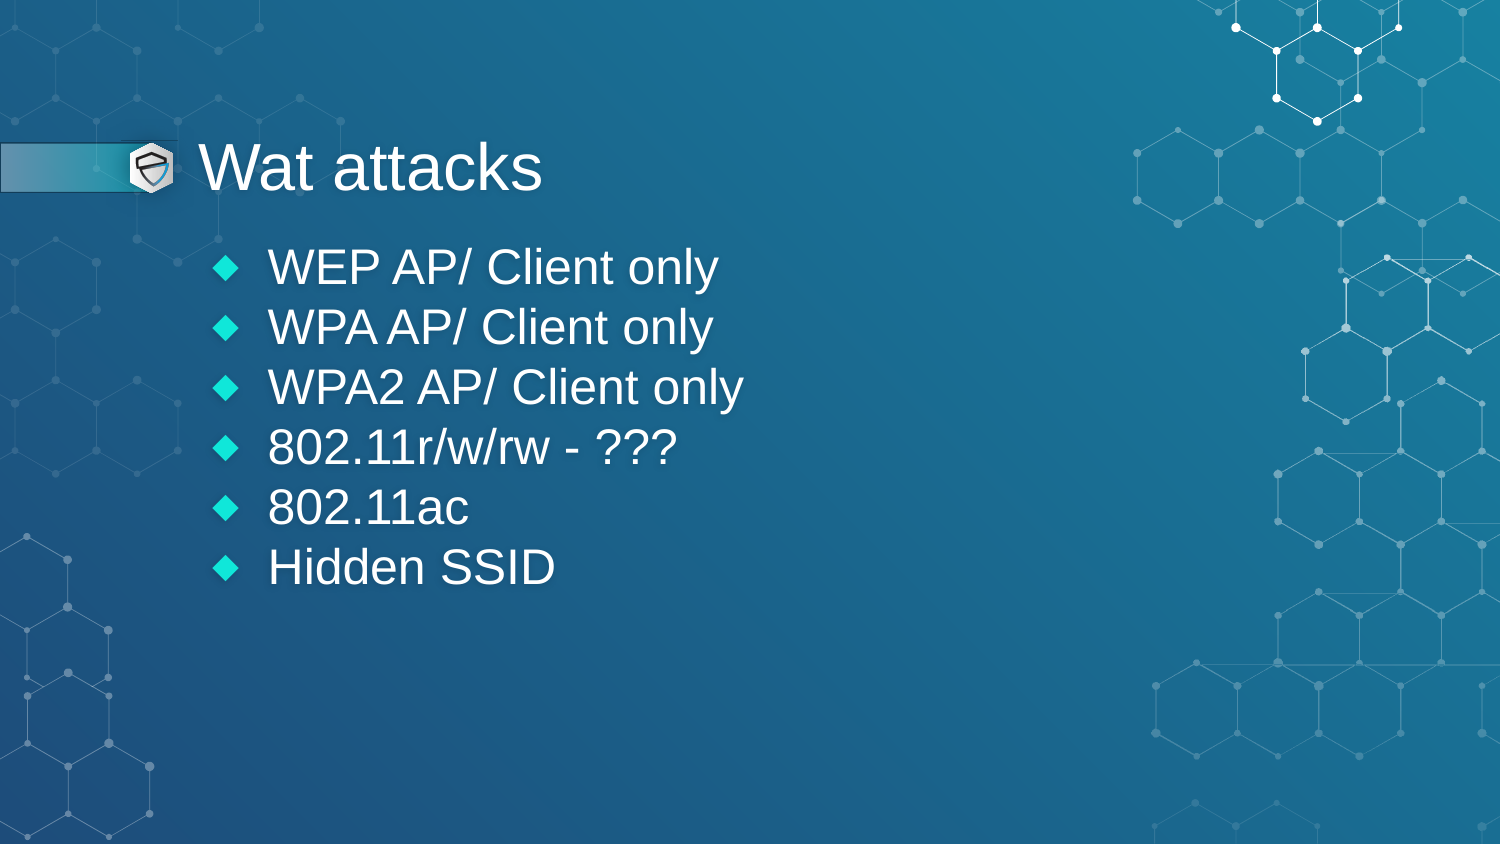

# Wat attacks
WEP AP/ Client only
WPA AP/ Client only
WPA2 AP/ Client only
802.11r/w/rw - ???
802.11ac
Hidden SSID